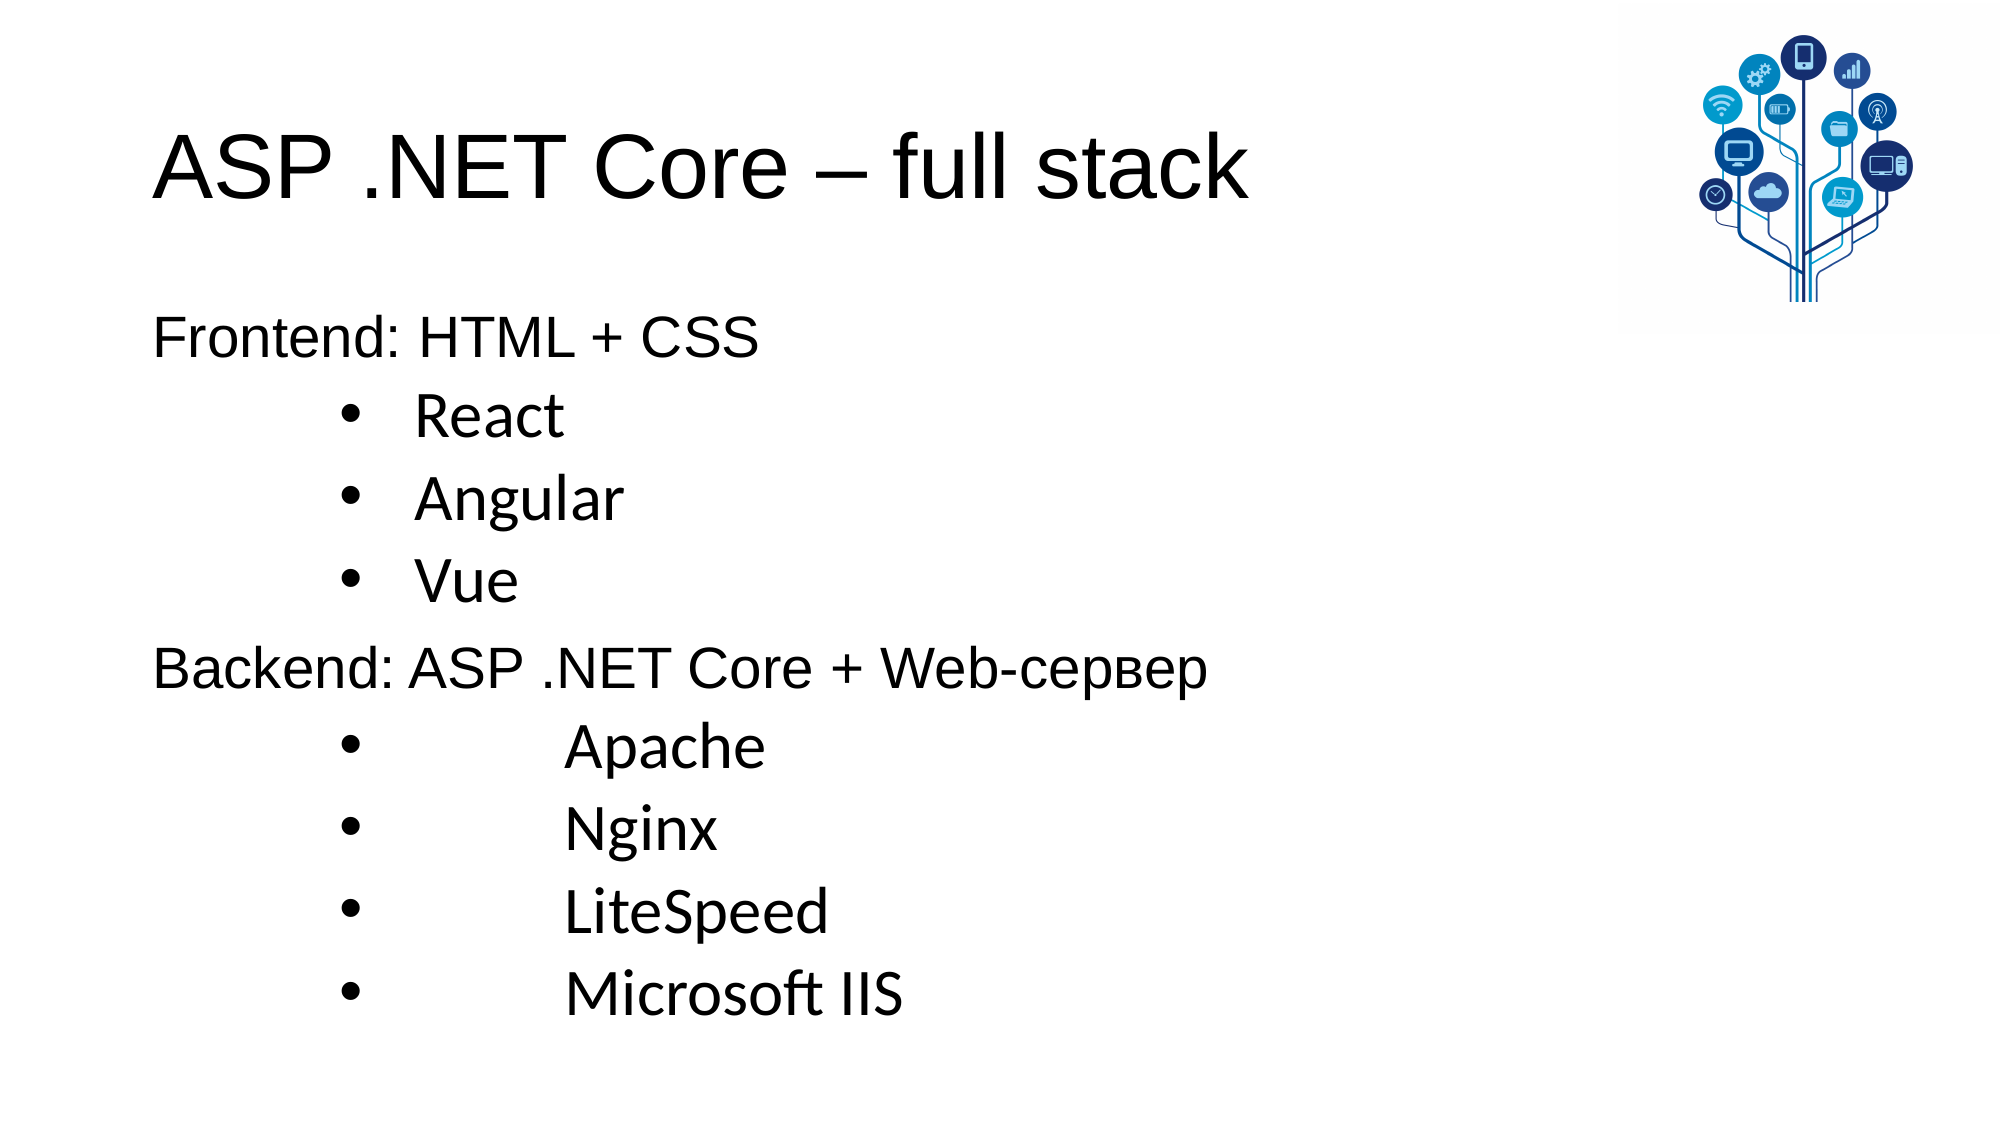

# ASP .NET Core – full stack
Frontend: HTML + CSS
React
Angular
Vue
Backend: ASP .NET Core + Web-сервер
	Apache
	Nginx
	LiteSpeed
	Microsoft IIS